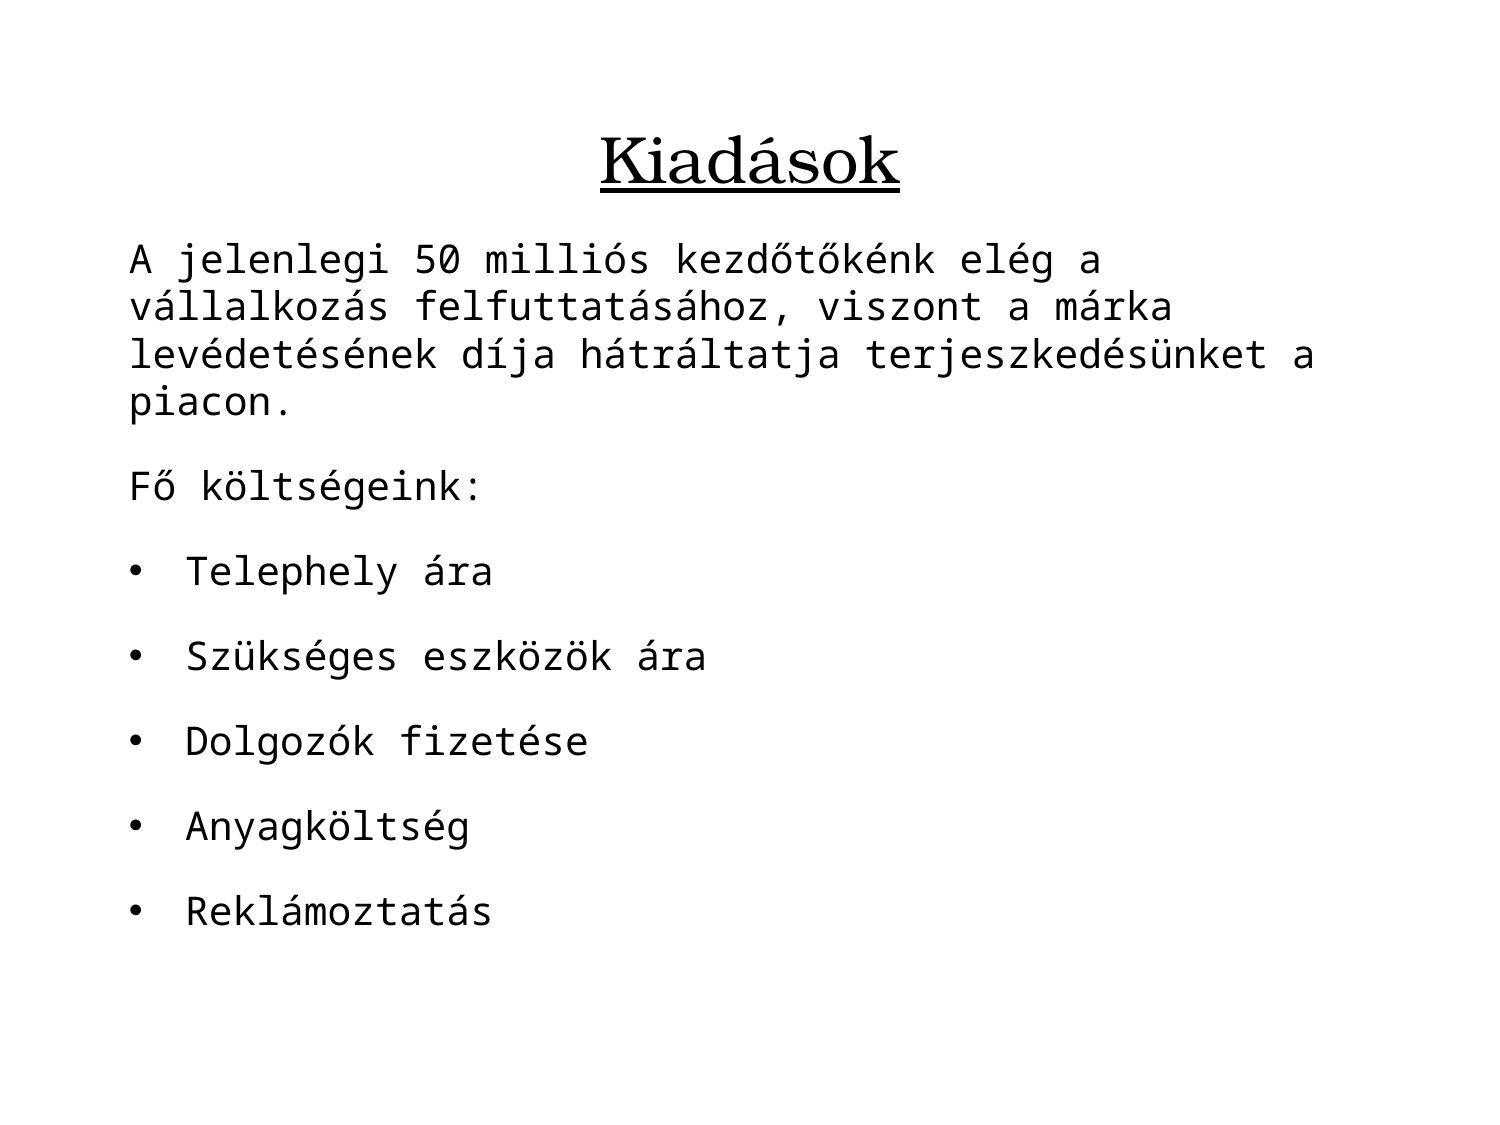

Kiadások
A jelenlegi 50 milliós kezdőtőkénk elég a vállalkozás felfuttatásához, viszont a márka levédetésének díja hátráltatja terjeszkedésünket a piacon.
Fő költségeink:
Telephely ára
Szükséges eszközök ára
Dolgozók fizetése
Anyagköltség
Reklámoztatás